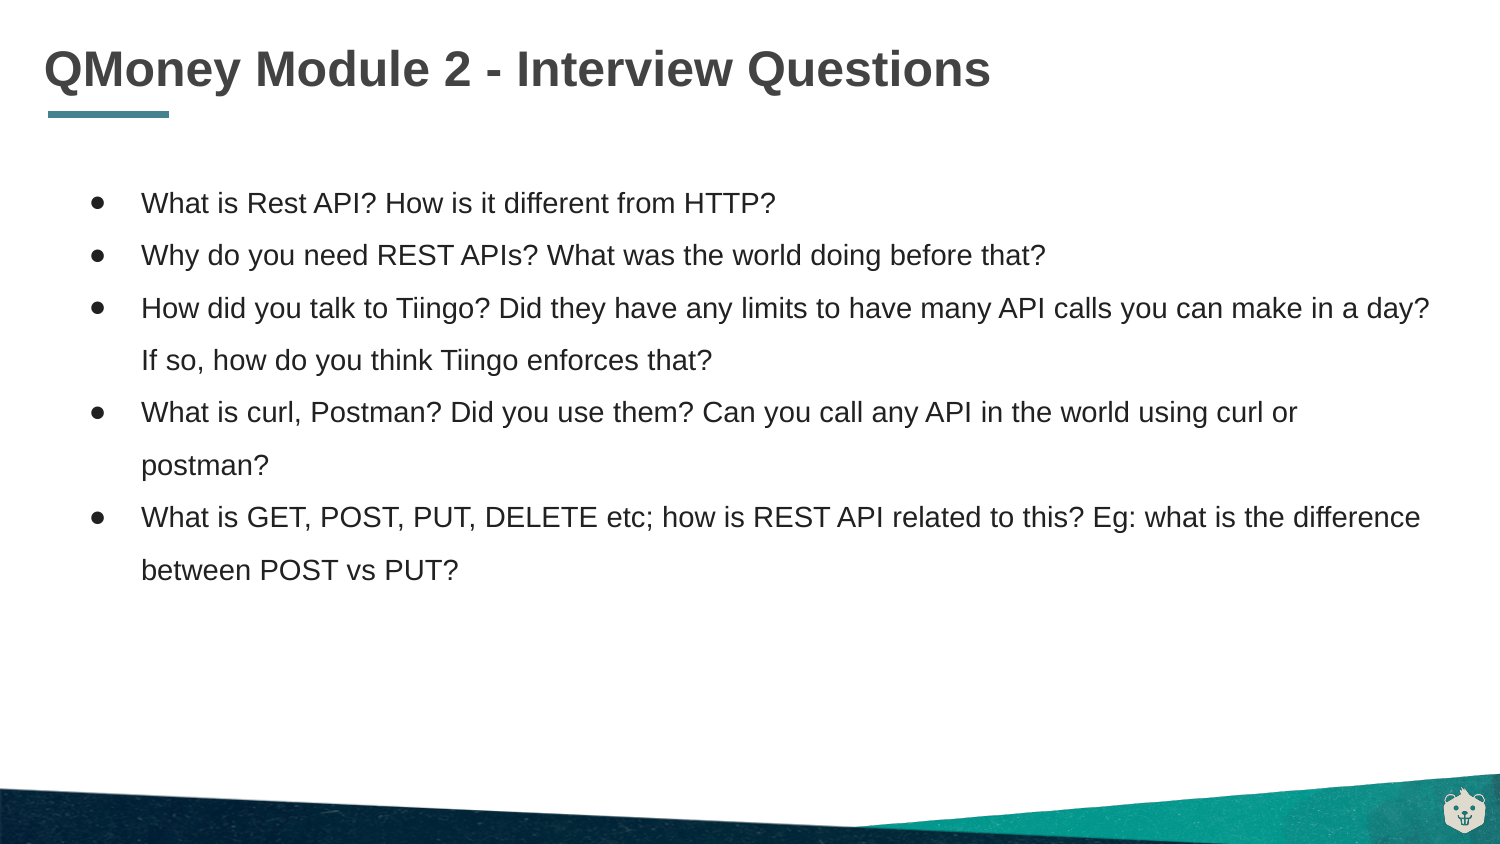

# QMoney Module 2 - Interview Questions
What is Rest API? How is it different from HTTP?
Why do you need REST APIs? What was the world doing before that?
How did you talk to Tiingo? Did they have any limits to have many API calls you can make in a day? If so, how do you think Tiingo enforces that?
What is curl, Postman? Did you use them? Can you call any API in the world using curl or postman?
What is GET, POST, PUT, DELETE etc; how is REST API related to this? Eg: what is the difference between POST vs PUT?